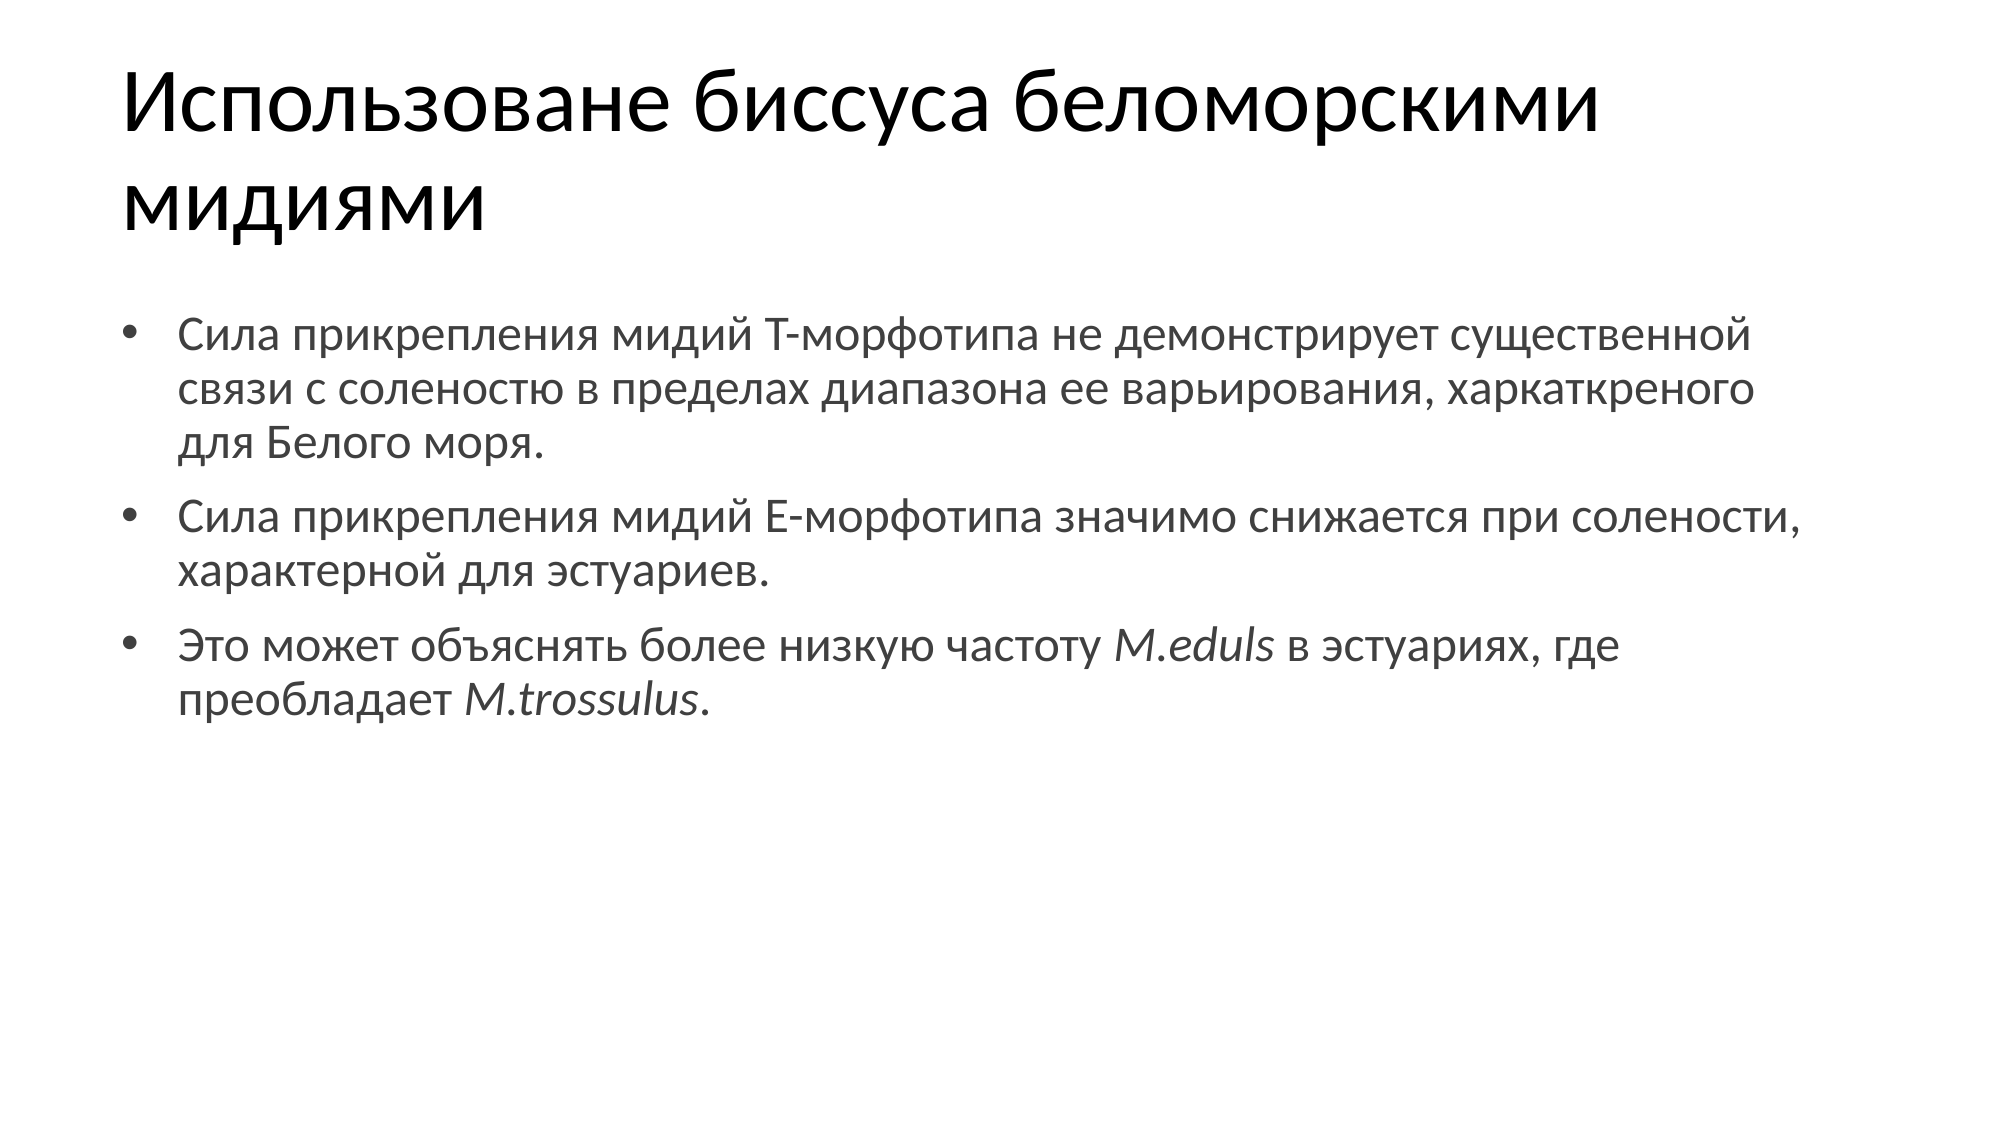

# Использоване биссуса беломорскими мидиями
Сила прикрепления мидий T-морфотипа не демонстрирует существенной связи с соленостю в пределах диапазона ее варьирования, харкаткреного для Белого моря.
Сила прикрепления мидий E-морфотипа значимо снижается при солености, характерной для эстуариев.
Это может объяснять более низкую частоту M.eduls в эстуариях, где преобладает M.trossulus.